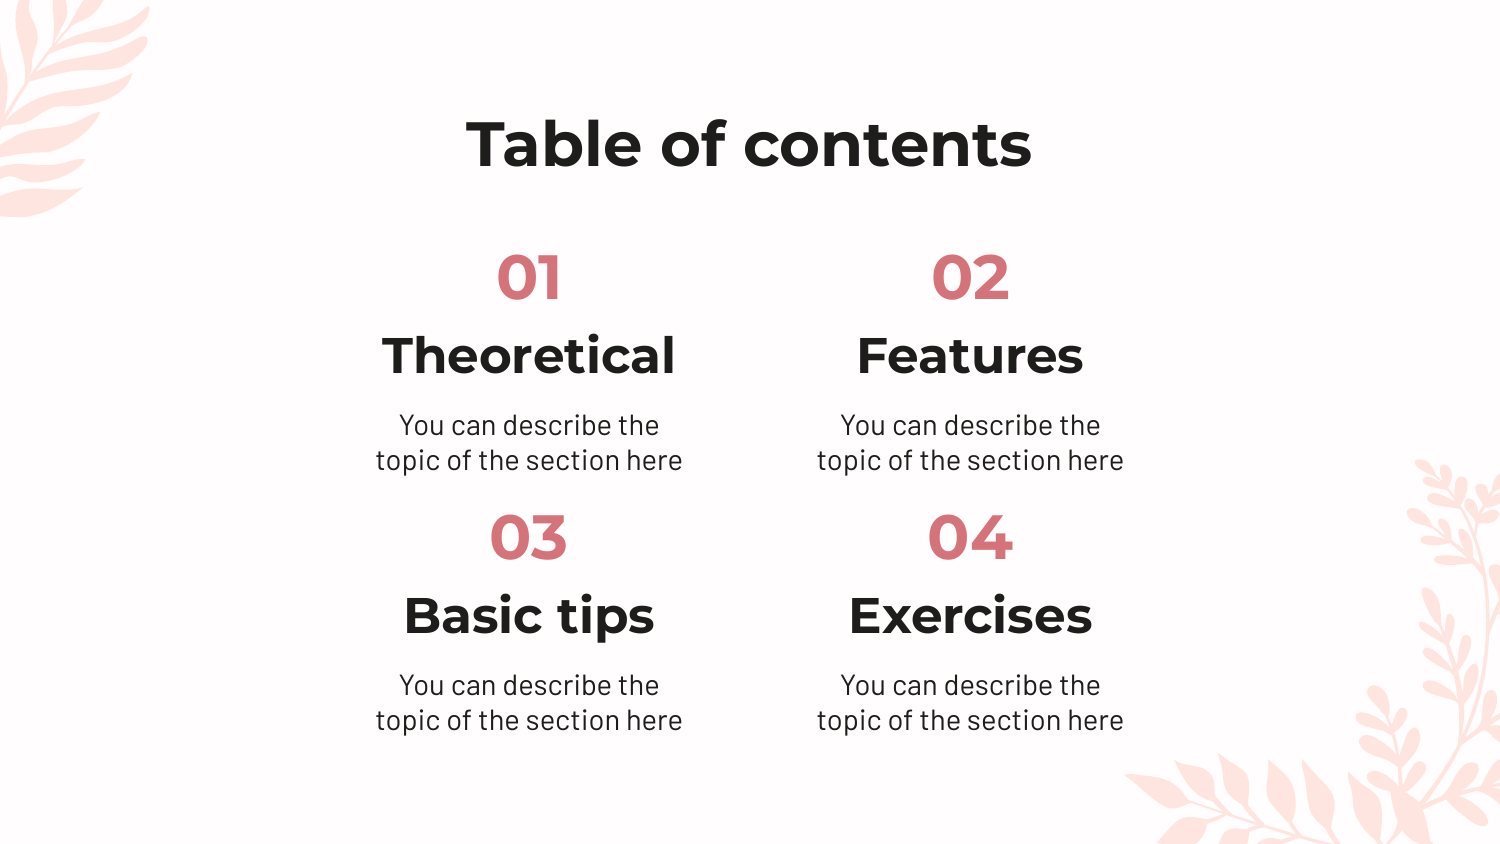

# Table of contents
02
01
Theoretical
Features
You can describe the topic of the section here
You can describe the topic of the section here
03
04
Basic tips
Exercises
You can describe the topic of the section here
You can describe the topic of the section here